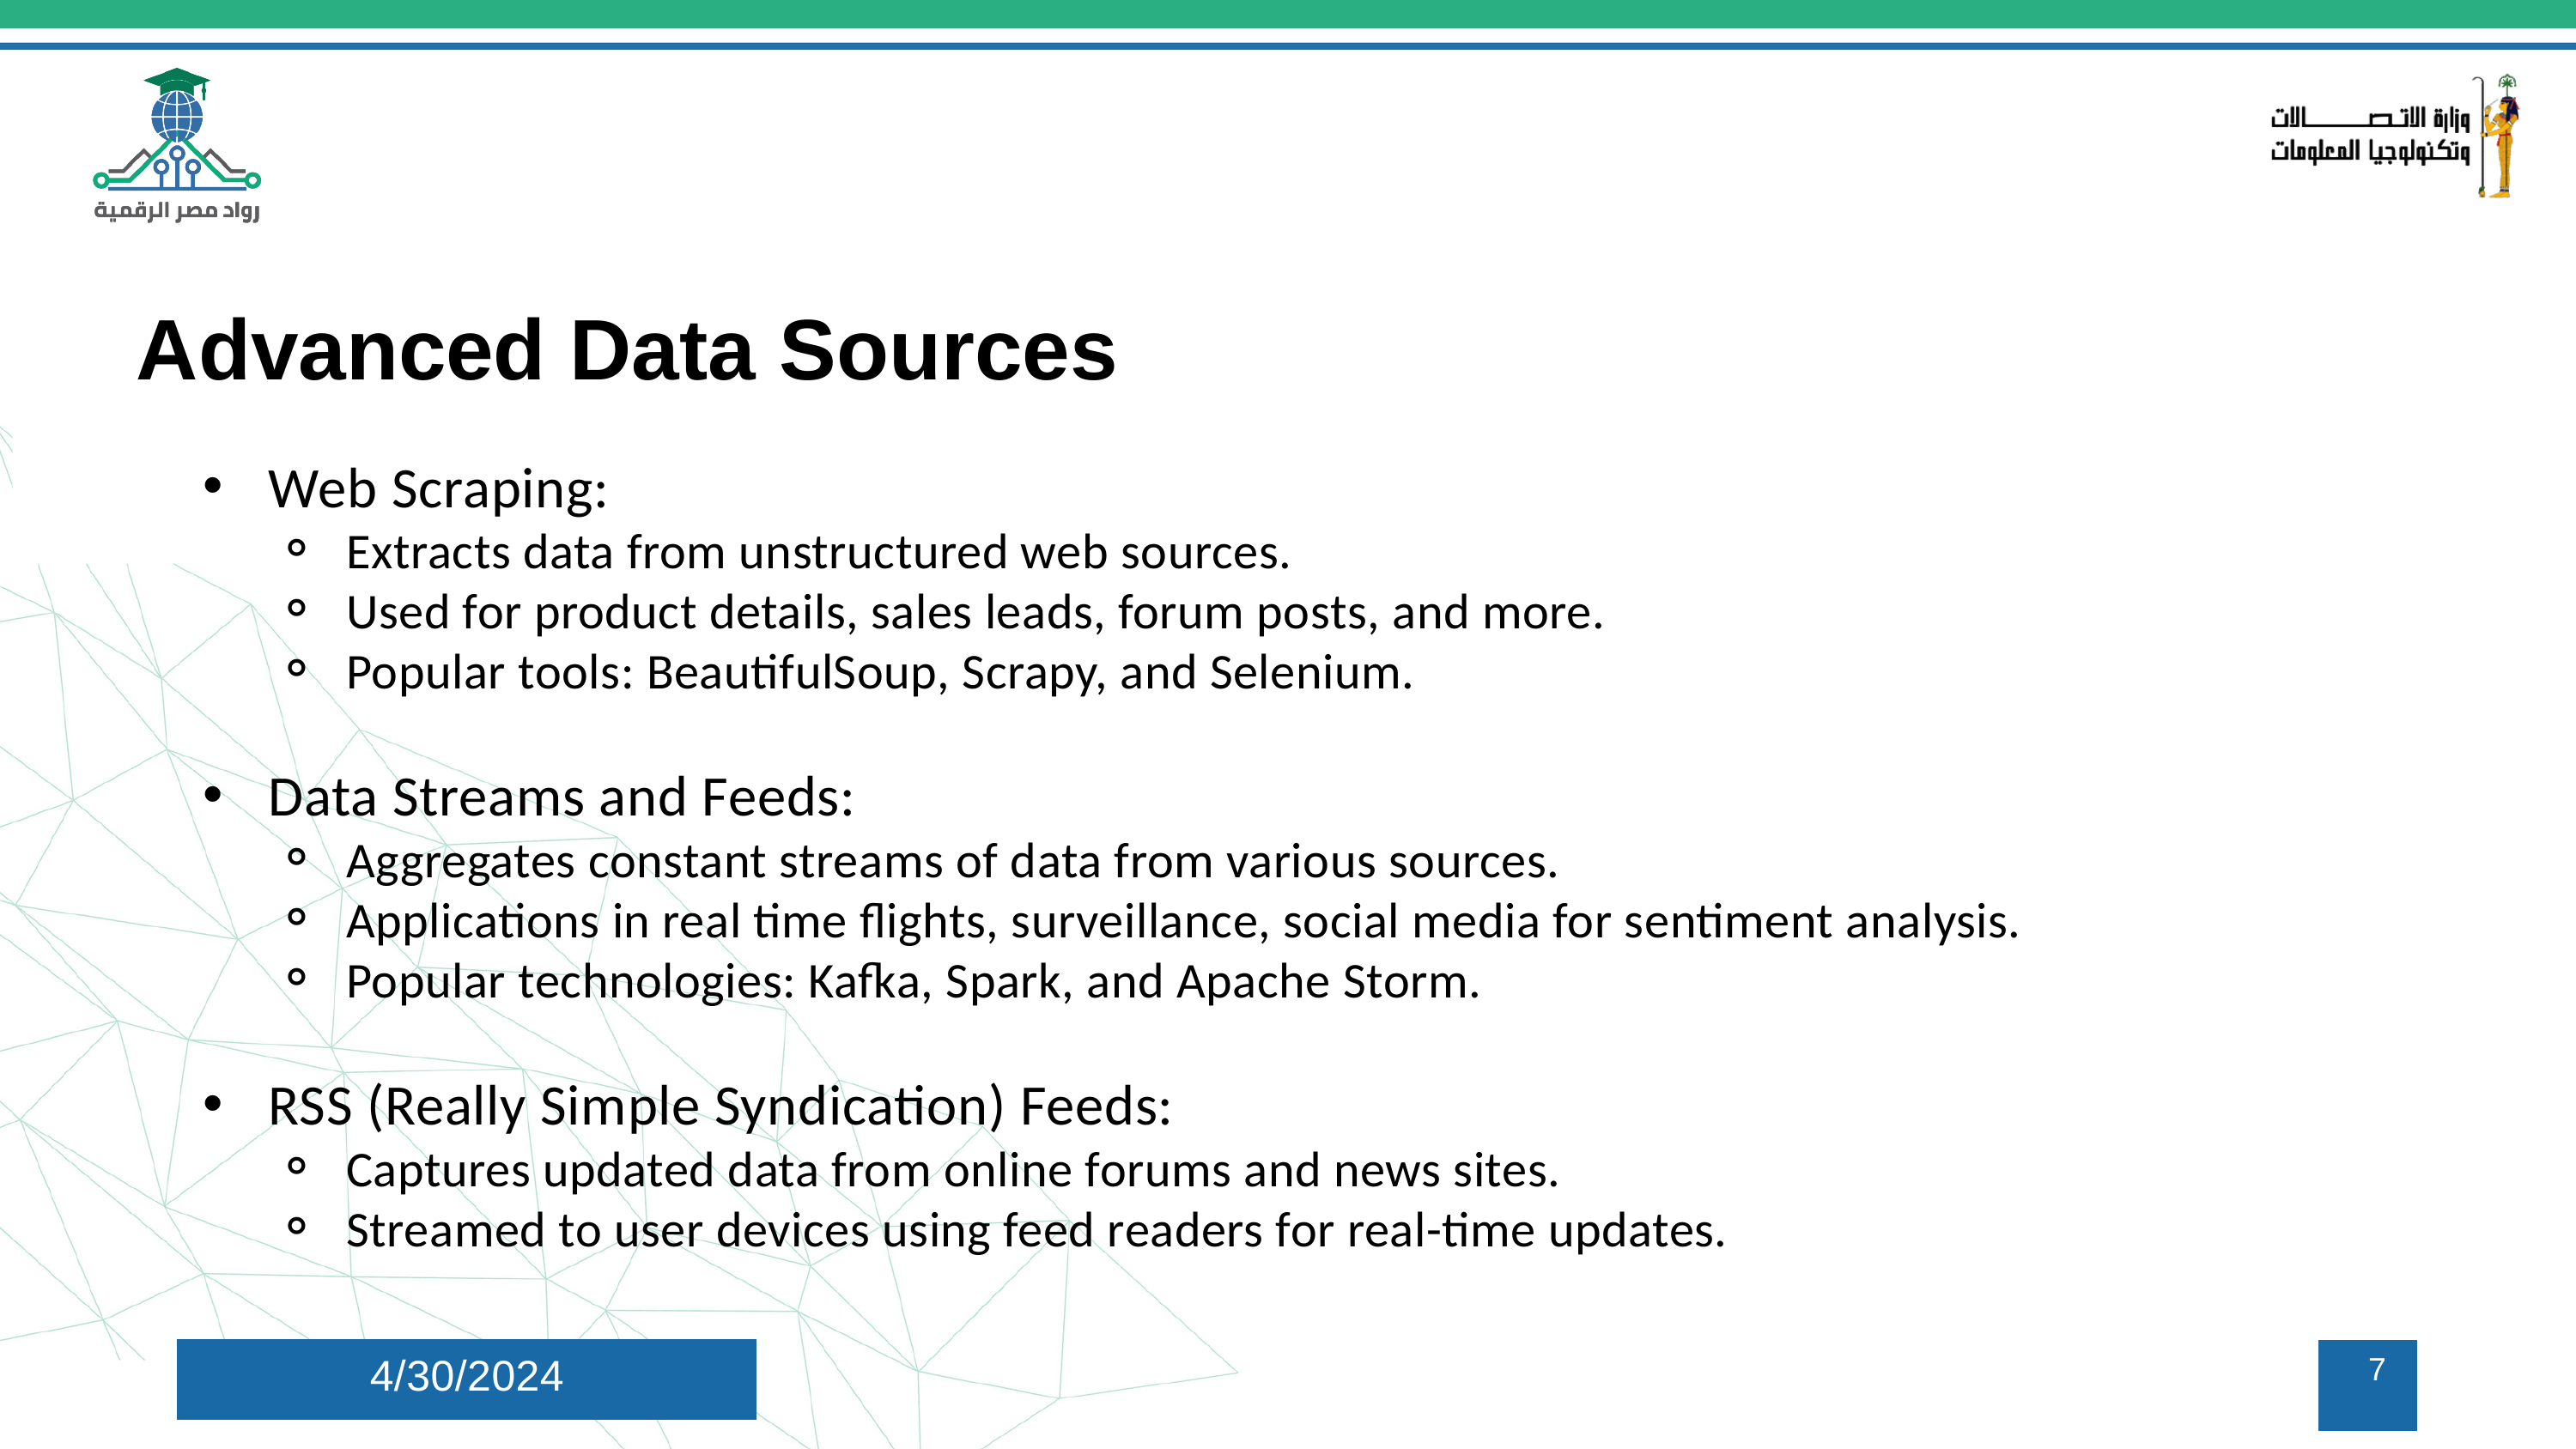

Advanced Data Sources
Web Scraping:
Extracts data from unstructured web sources.
Used for product details, sales leads, forum posts, and more.
Popular tools: BeautifulSoup, Scrapy, and Selenium.
Data Streams and Feeds:
Aggregates constant streams of data from various sources.
Applications in real time flights, surveillance, social media for sentiment analysis.
Popular technologies: Kafka, Spark, and Apache Storm.
RSS (Really Simple Syndication) Feeds:
Captures updated data from online forums and news sites.
Streamed to user devices using feed readers for real-time updates.

4/30/2024
7